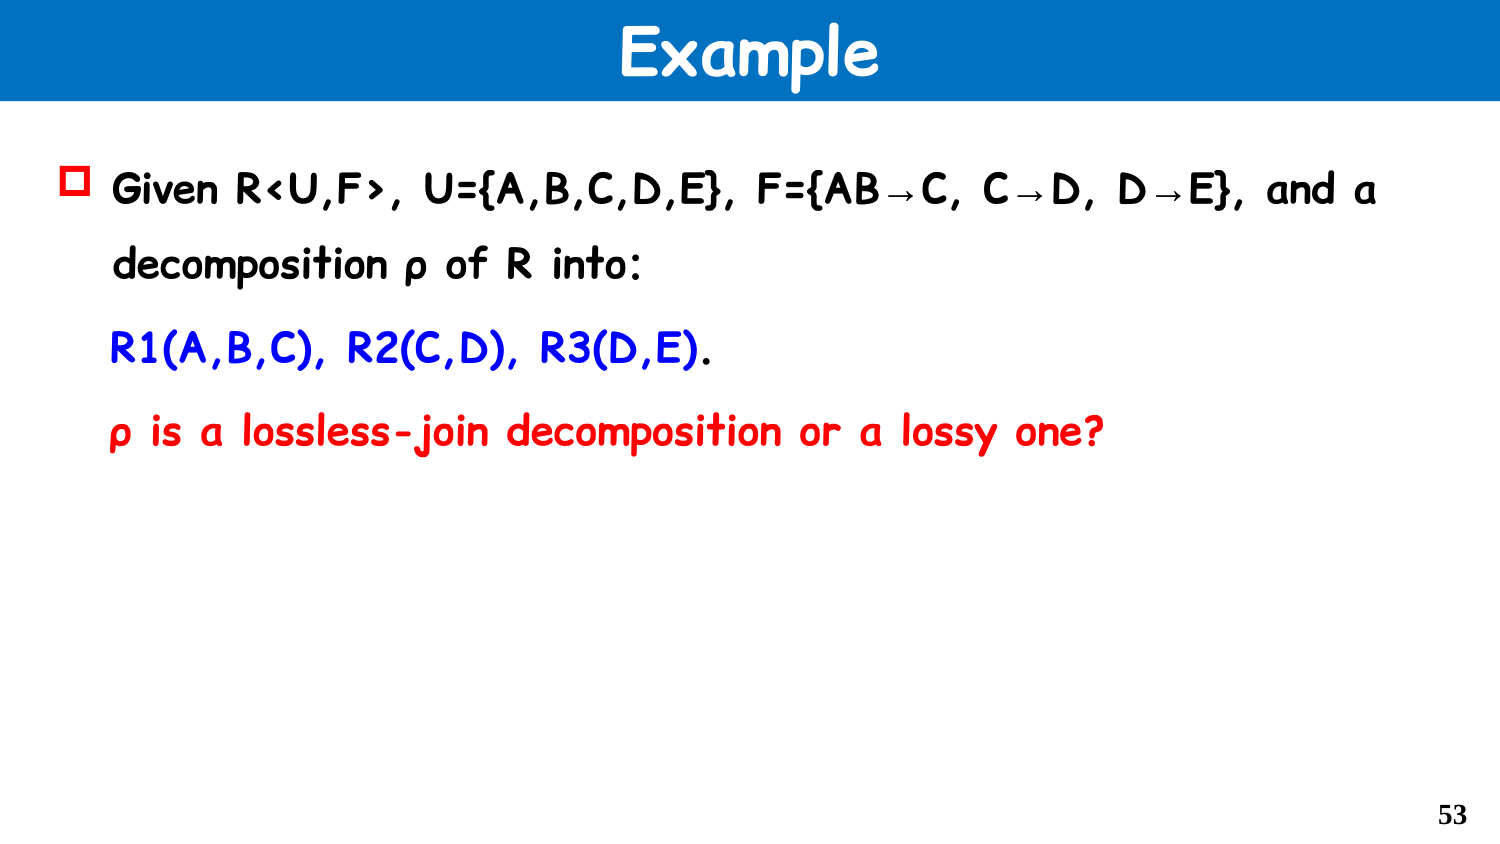

# Example
Given R<U,F>, U={A,B,C,D,E}, F={AB→C, C→D, D→E}, and a decomposition ρ of R into:
   R1(A,B,C), R2(C,D), R3(D,E).
   ρ is a lossless-join decomposition or a lossy one?